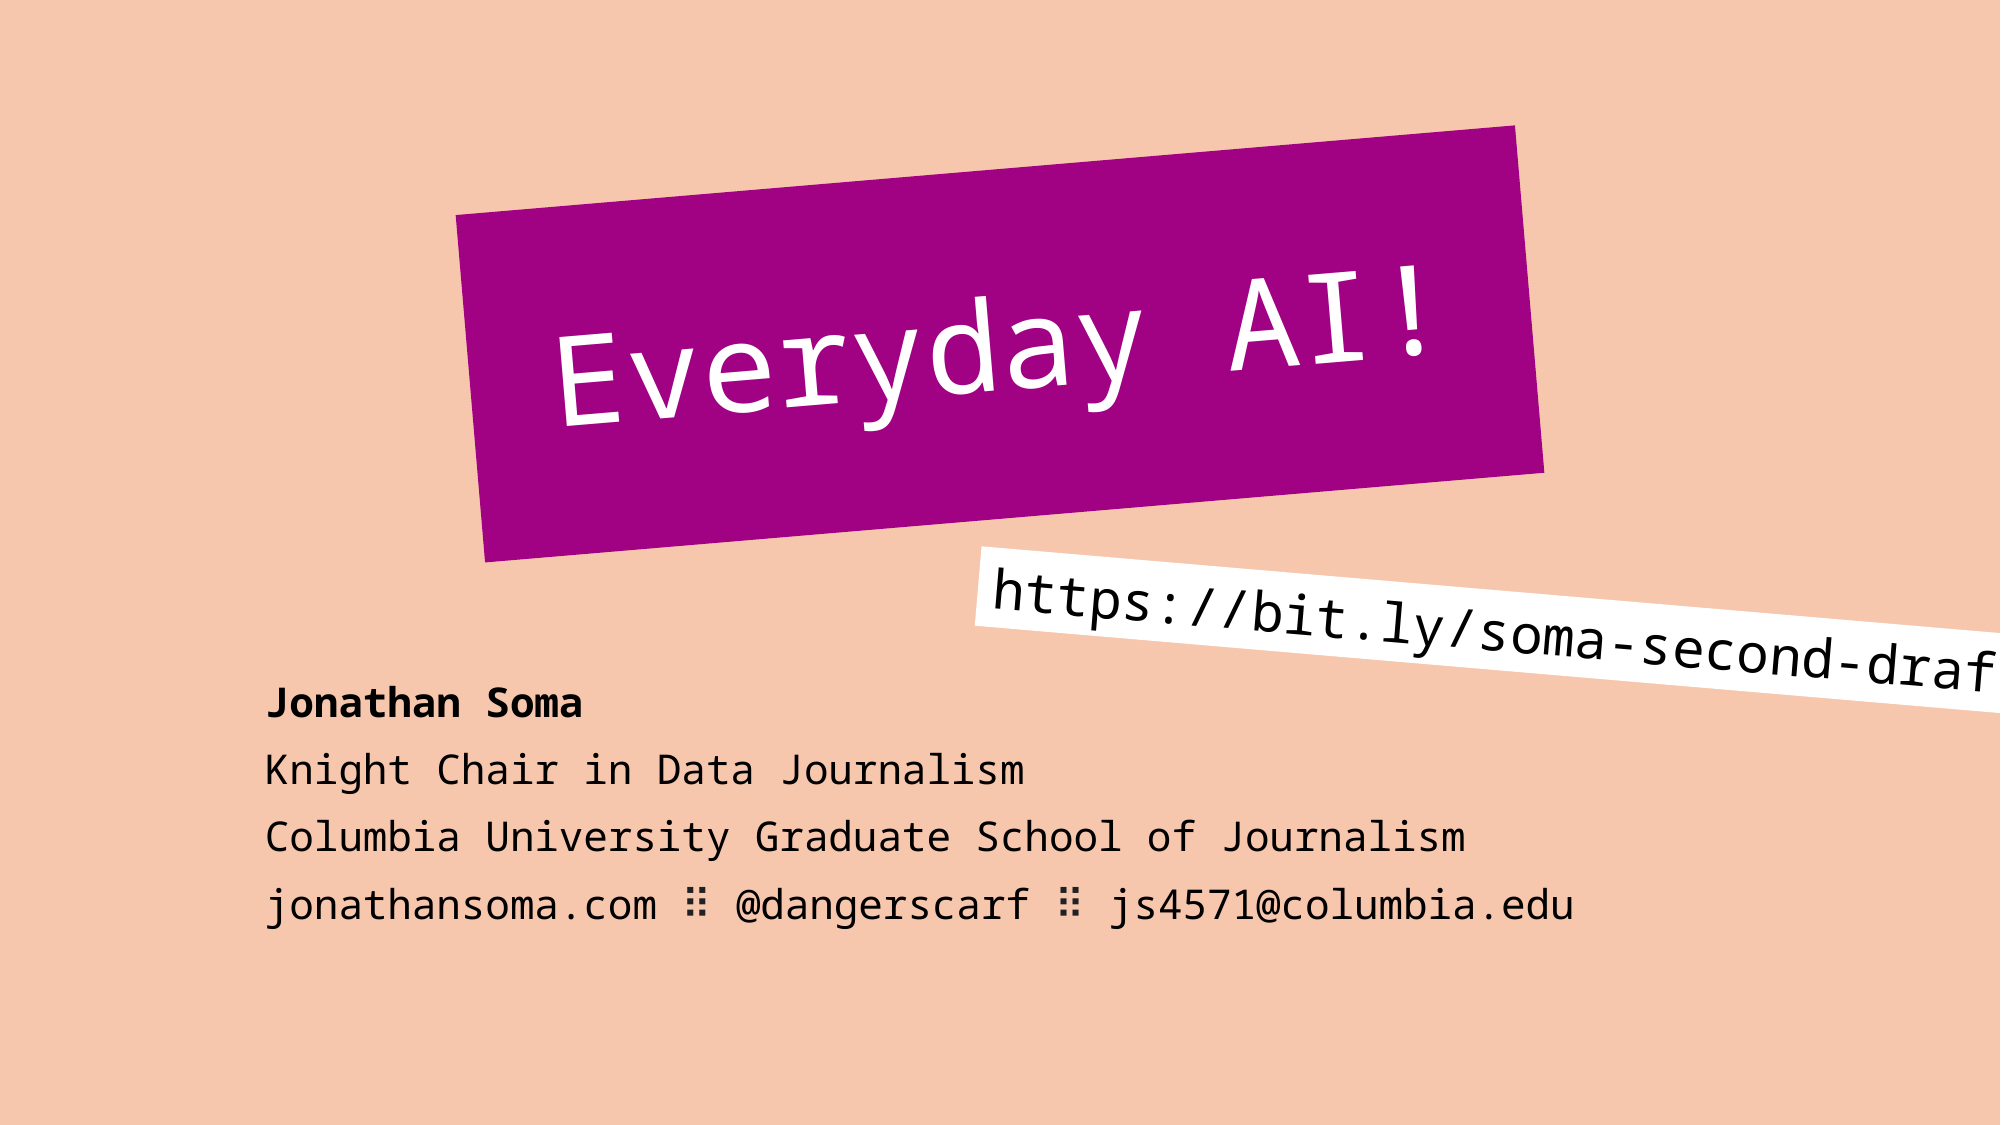

# Everyday AI!
https://bit.ly/soma-second-draft
Jonathan Soma
Knight Chair in Data Journalism
Columbia University Graduate School of Journalism
jonathansoma.com ⠿ @dangerscarf ⠿ js4571@columbia.edu